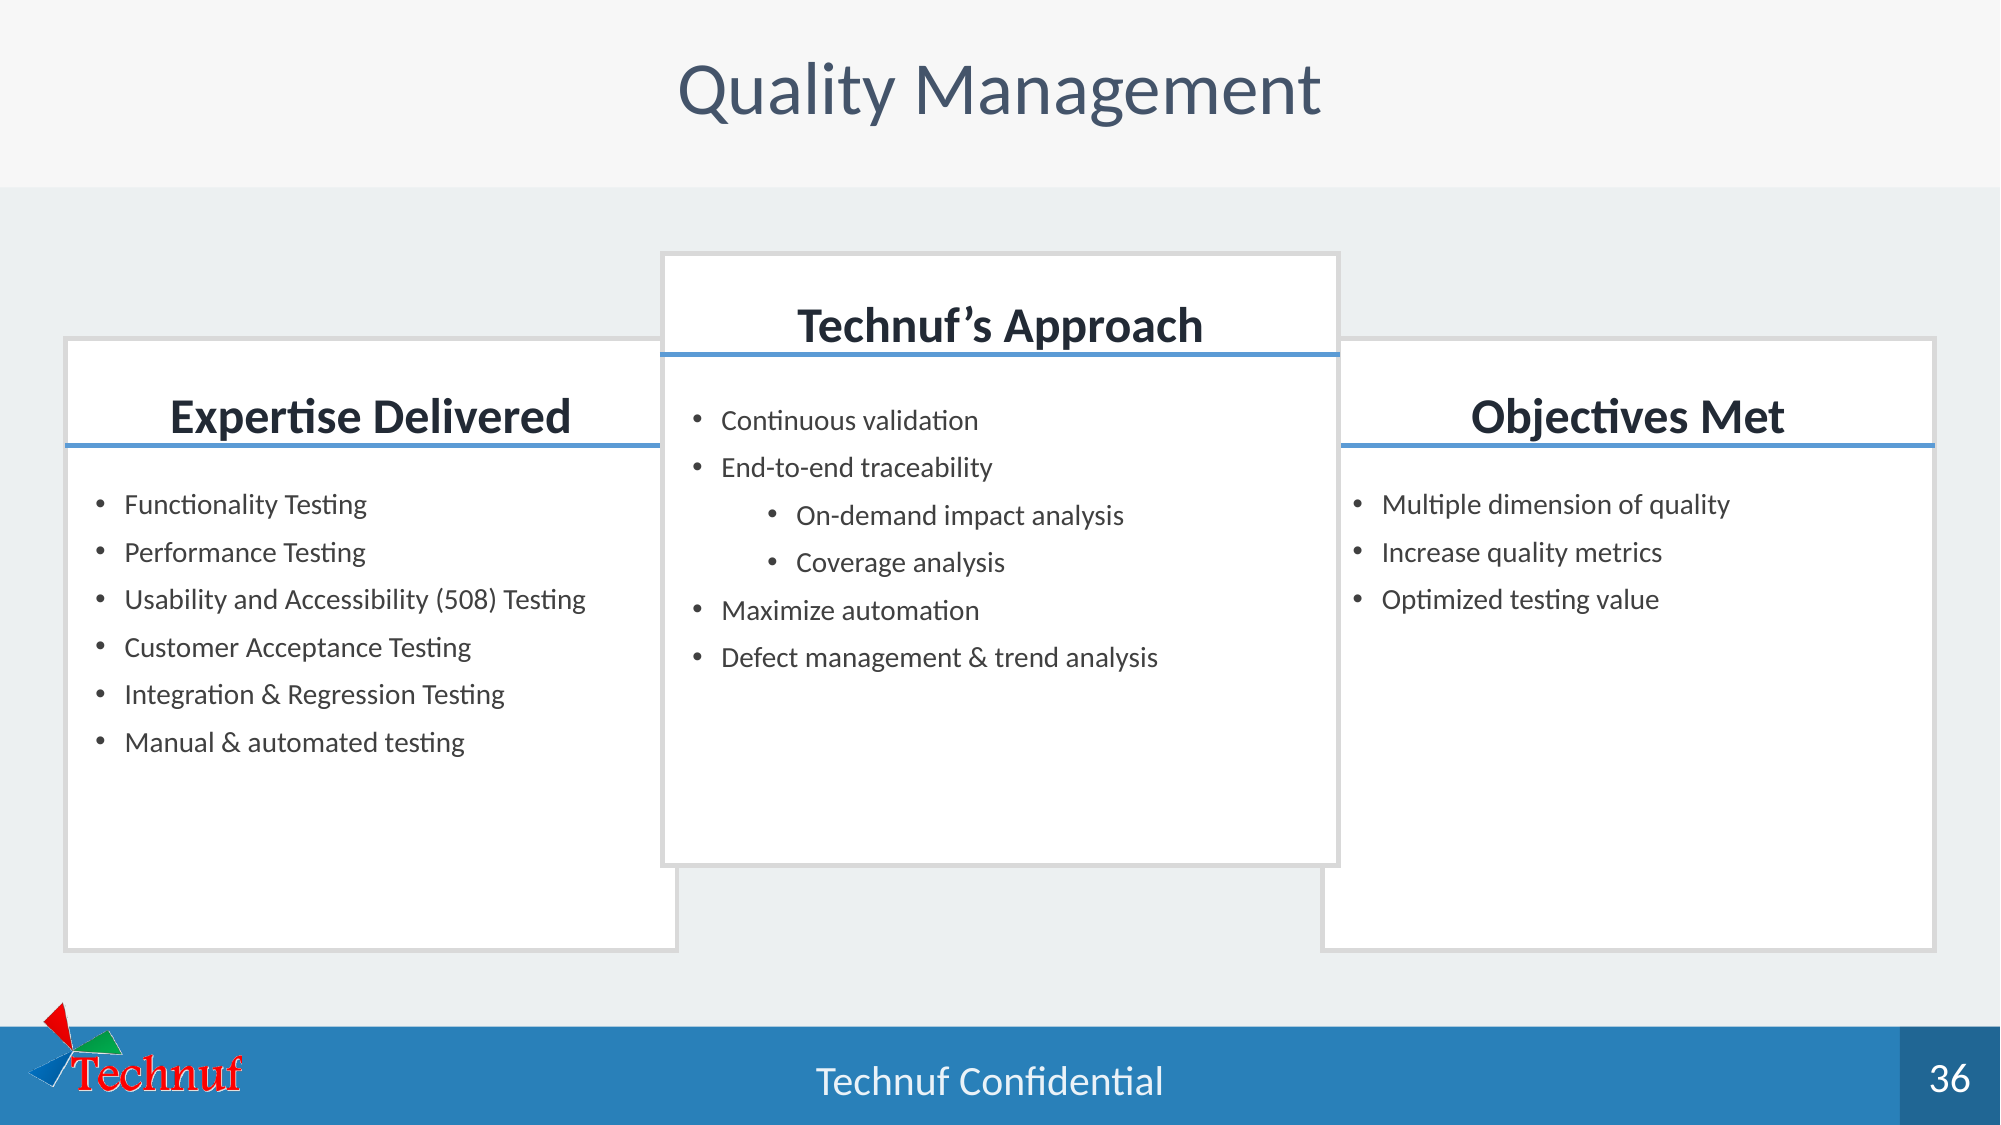

# Quality Management

Continuous validation
End-to-end traceability
On-demand impact analysis
Coverage analysis
Maximize automation
Defect management & trend analysis
Technuf’s Approach

Functionality Testing
Performance Testing
Usability and Accessibility (508) Testing
Customer Acceptance Testing
Integration & Regression Testing
Manual & automated testing

Multiple dimension of quality
Increase quality metrics
Optimized testing value
Objectives Met
Expertise Delivered
36